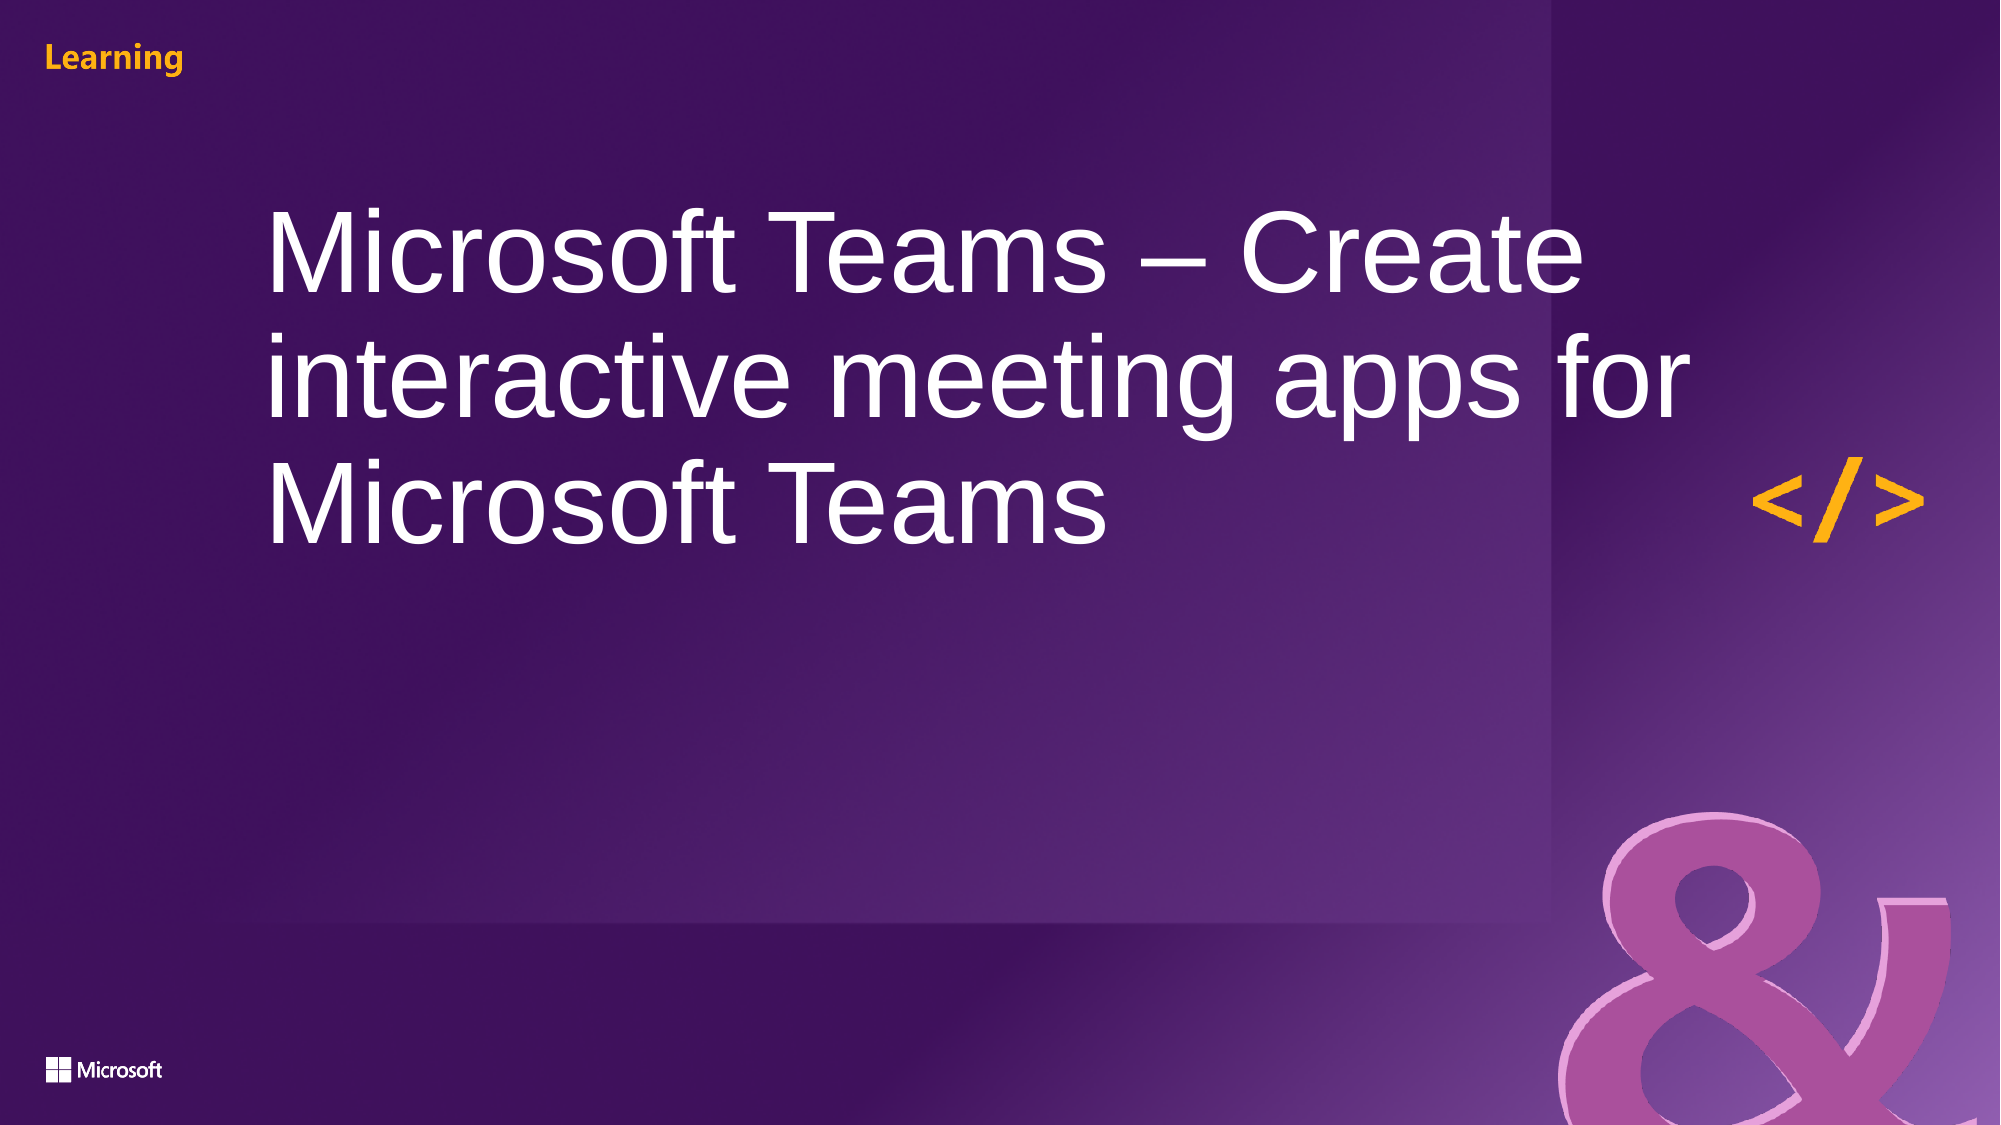

# Microsoft Teams – Create interactive meeting apps for Microsoft Teams